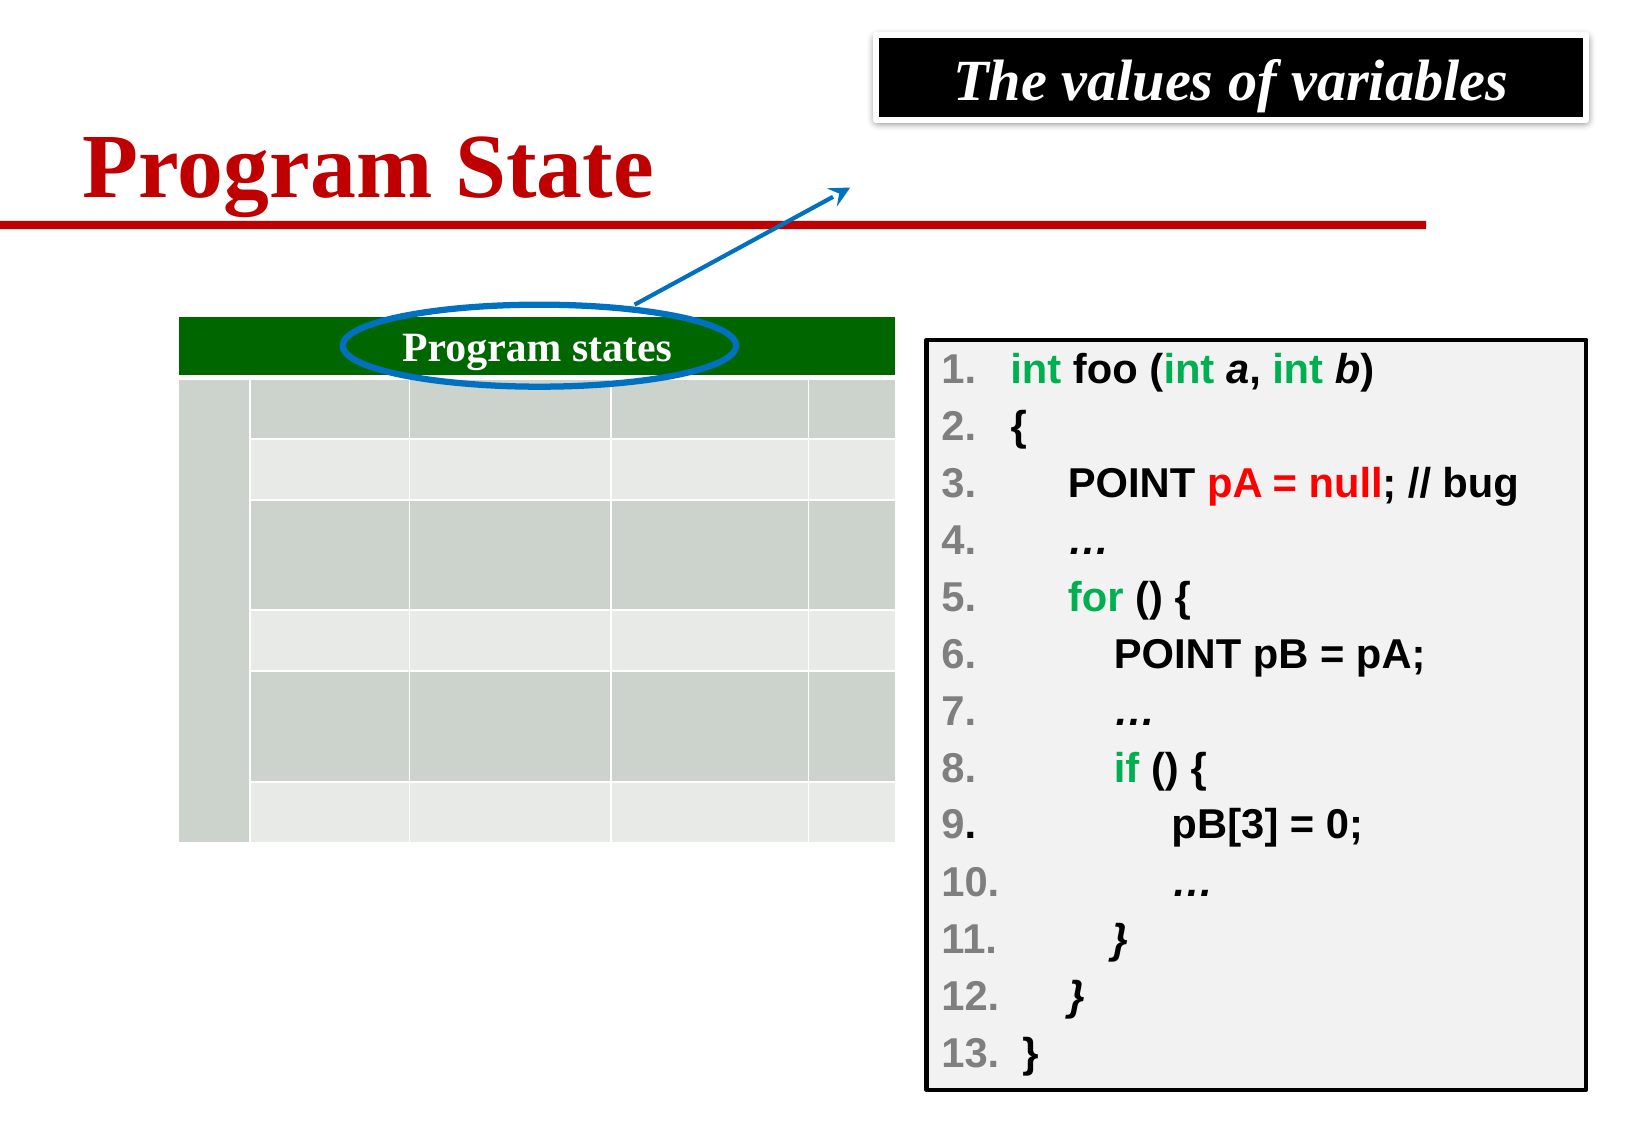

The values of variables
# Program State

| Program states |  |  |  |  |
| --- | --- | --- | --- | --- |
|  |  |  |  |  |
|  |  |  |  |  |
|  |  |  |  |  |
|  |  |  |  |  |
|  |  |  |  |  |
|  |  |  |  |  |
1.   int foo (int a, int b)
2.   {
3.        POINT pA = null; // bug
4.        …
5.        for () {
6.            POINT pB = pA;
7.            …
8.            if () {
9.                 pB[3] = 0;
10.               …
11.          }
12.      }
13.  }
45